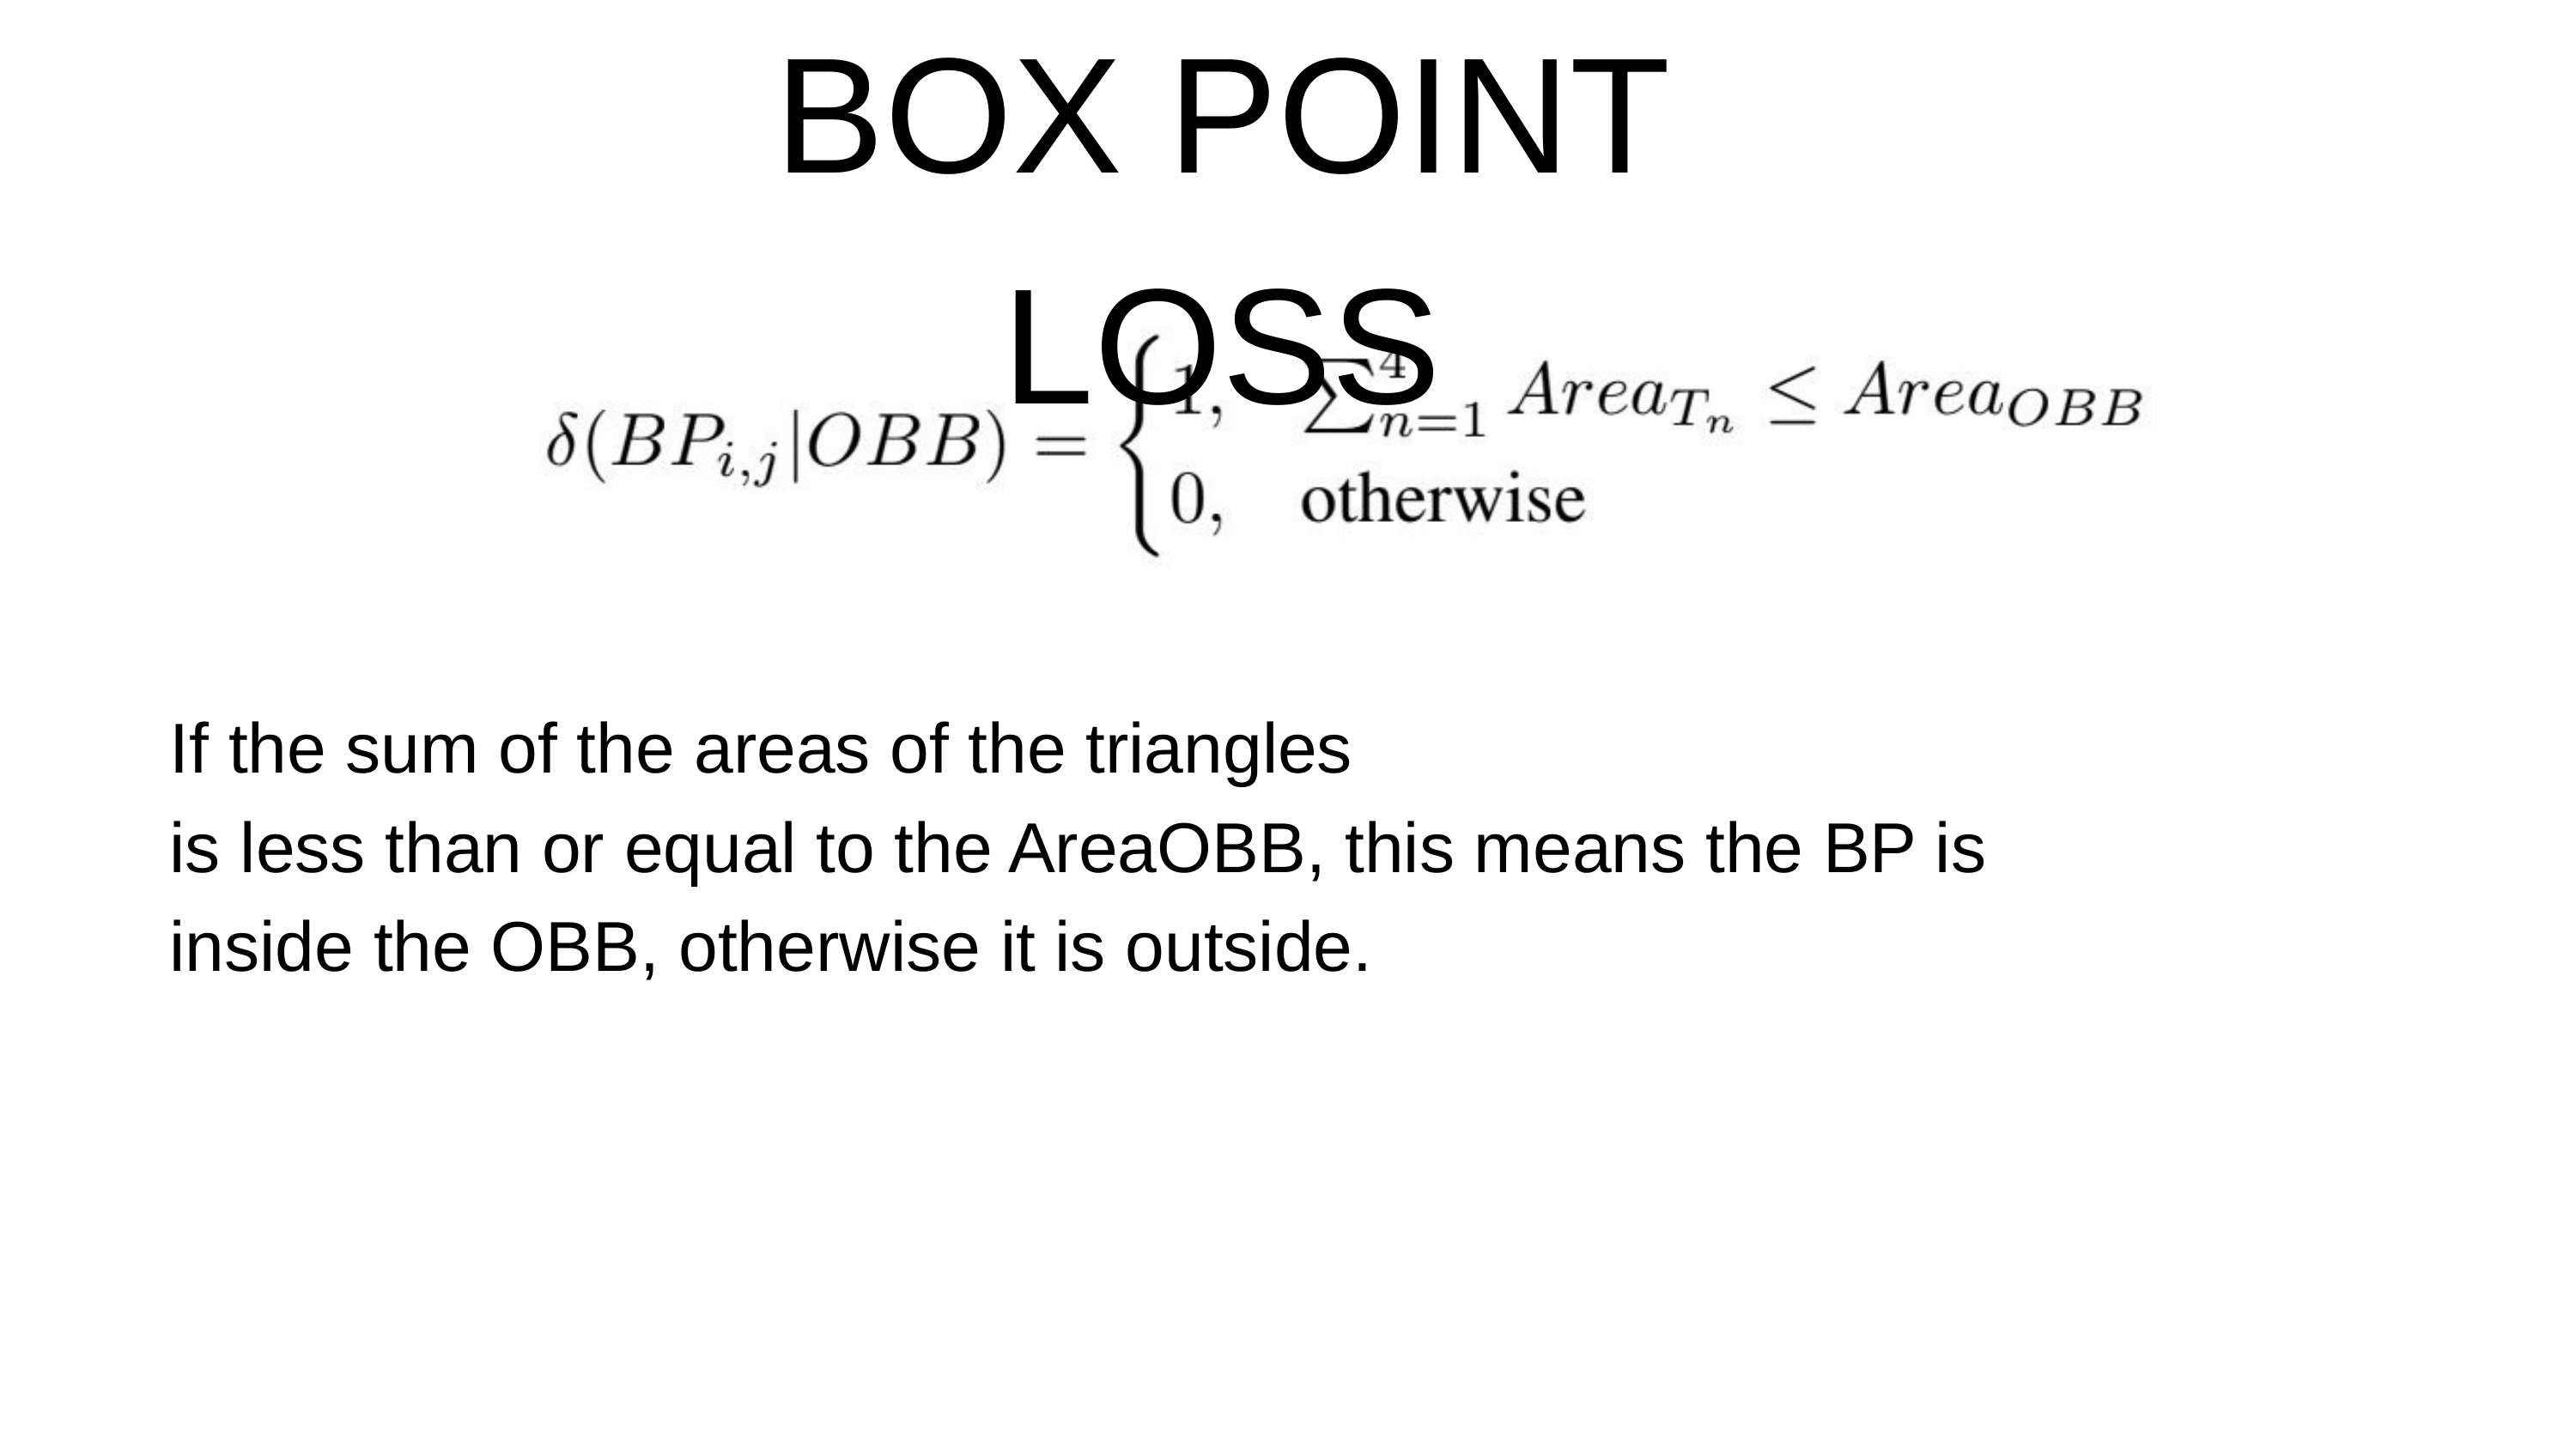

BOX POINT LOSS

If the sum of the areas of the triangles
is less than or equal to the AreaOBB, this means the BP is
inside the OBB, otherwise it is outside.